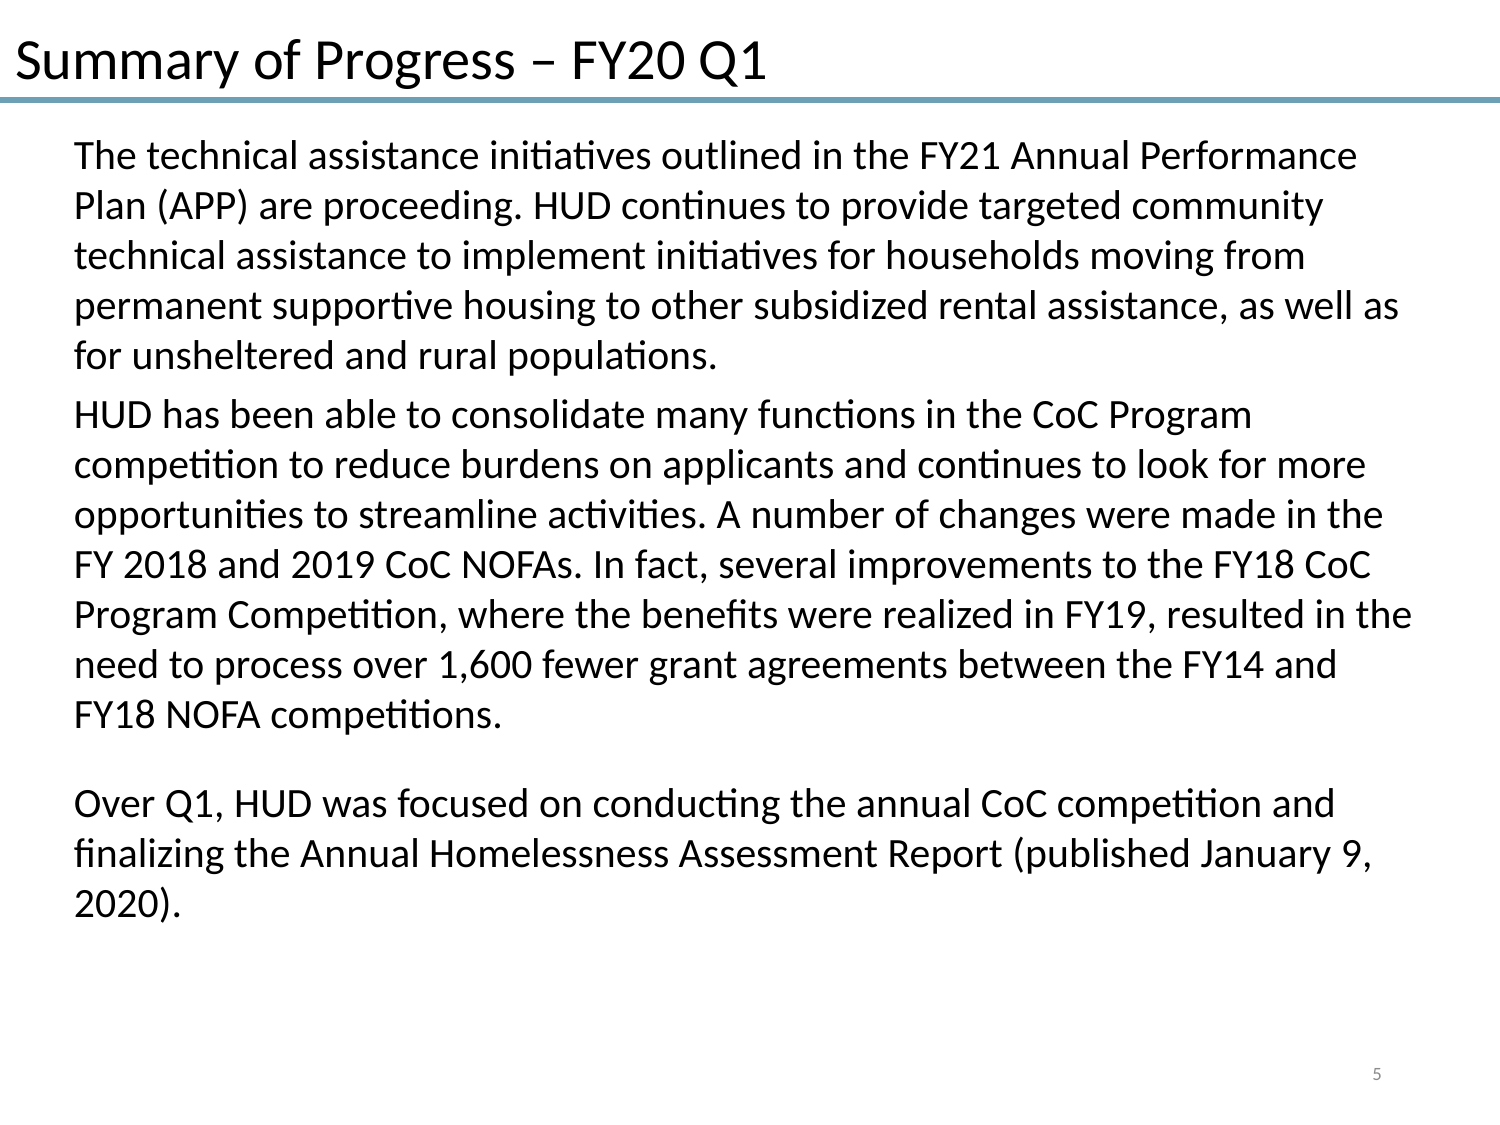

Summary of Progress – FY20 Q1
The technical assistance initiatives outlined in the FY21 Annual Performance Plan (APP) are proceeding. HUD continues to provide targeted community technical assistance to implement initiatives for households moving from permanent supportive housing to other subsidized rental assistance, as well as for unsheltered and rural populations.
HUD has been able to consolidate many functions in the CoC Program competition to reduce burdens on applicants and continues to look for more opportunities to streamline activities. A number of changes were made in the FY 2018 and 2019 CoC NOFAs. In fact, several improvements to the FY18 CoC Program Competition, where the benefits were realized in FY19, resulted in the need to process over 1,600 fewer grant agreements between the FY14 and FY18 NOFA competitions.

Over Q1, HUD was focused on conducting the annual CoC competition and finalizing the Annual Homelessness Assessment Report (published January 9, 2020).

5